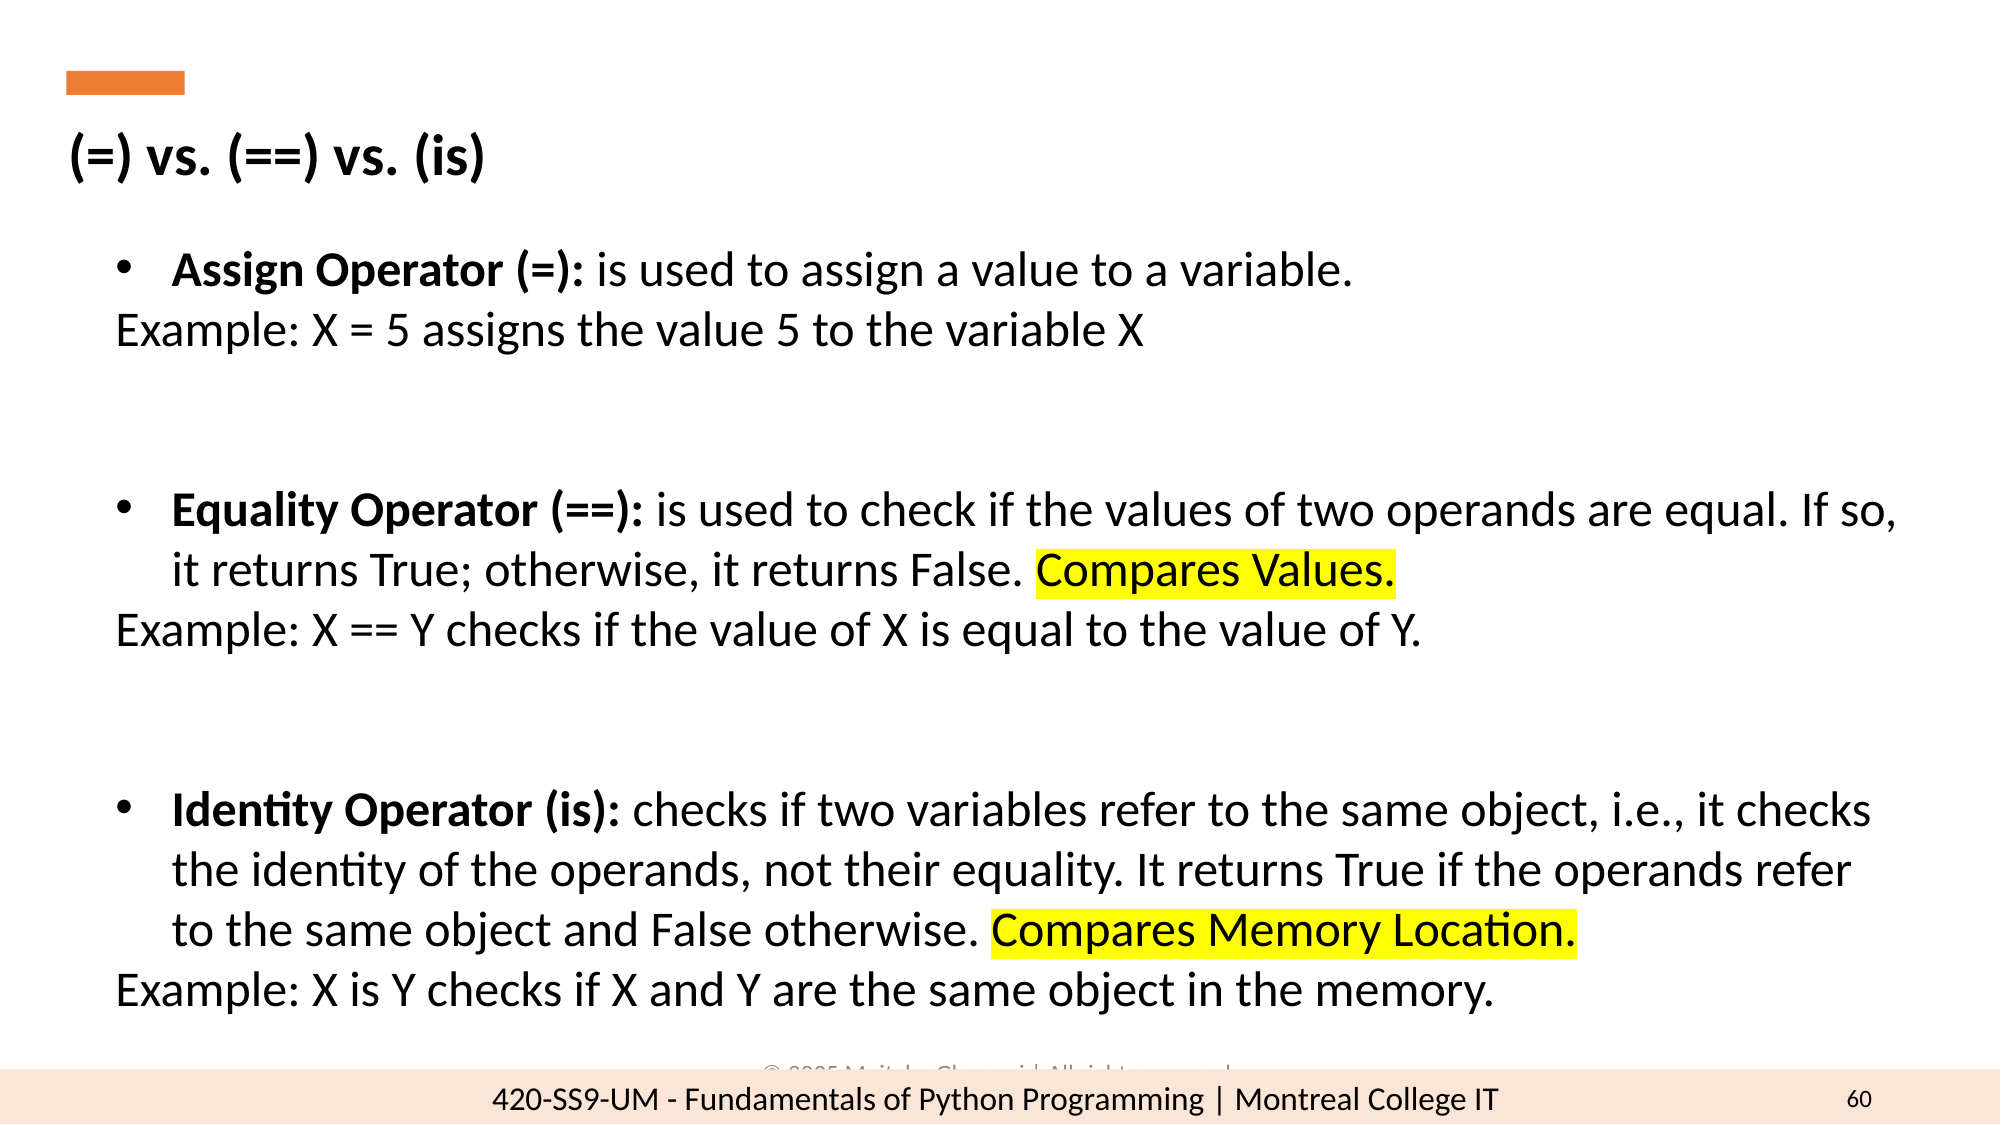

(=) vs. (==) vs. (is)
Assign Operator (=): is used to assign a value to a variable.
Example: X = 5 assigns the value 5 to the variable X

Equality Operator (==): is used to check if the values of two operands are equal. If so, it returns True; otherwise, it returns False. Compares Values.
Example: X == Y checks if the value of X is equal to the value of Y.

Identity Operator (is): checks if two variables refer to the same object, i.e., it checks the identity of the operands, not their equality. It returns True if the operands refer to the same object and False otherwise. Compares Memory Location.
Example: X is Y checks if X and Y are the same object in the memory.
© 2025 Mojtaba Ghasemi | All rights reserved.
60
420-SS9-UM - Fundamentals of Python Programming | Montreal College IT